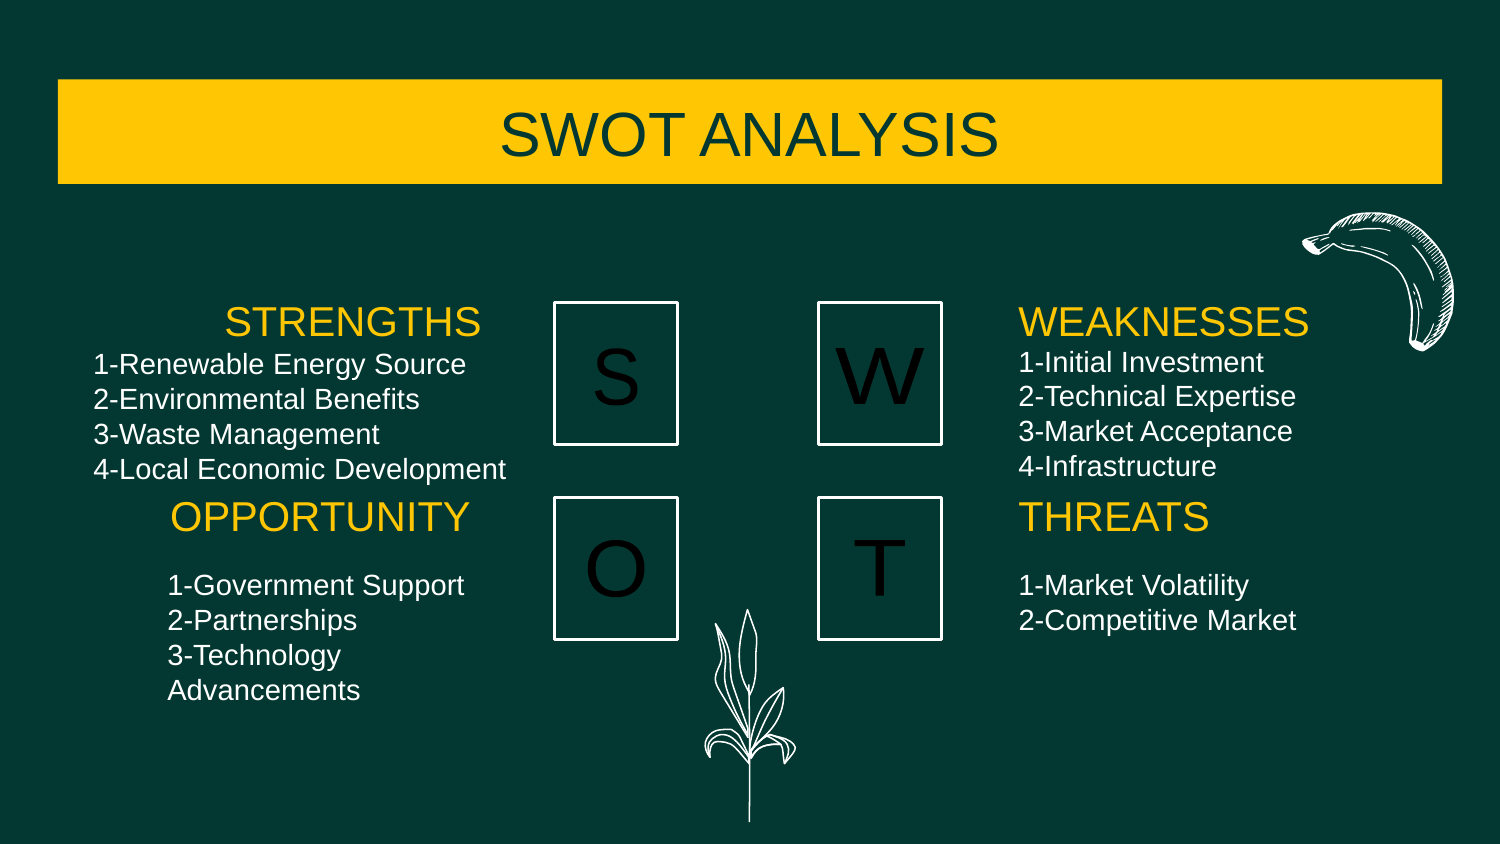

# SWOT ANALYSIS
STRENGTHS
WEAKNESSES

1-Renewable Energy Source
2-Environmental Benefits
3-Waste Management
4-Local Economic Development
1-Initial Investment
2-Technical Expertise
3-Market Acceptance
4-Infrastructure
S
W
OPPORTUNITY
THREATS

O
T
1-Government Support
2-Partnerships
3-Technology Advancements
1-Market Volatility
2-Competitive Market